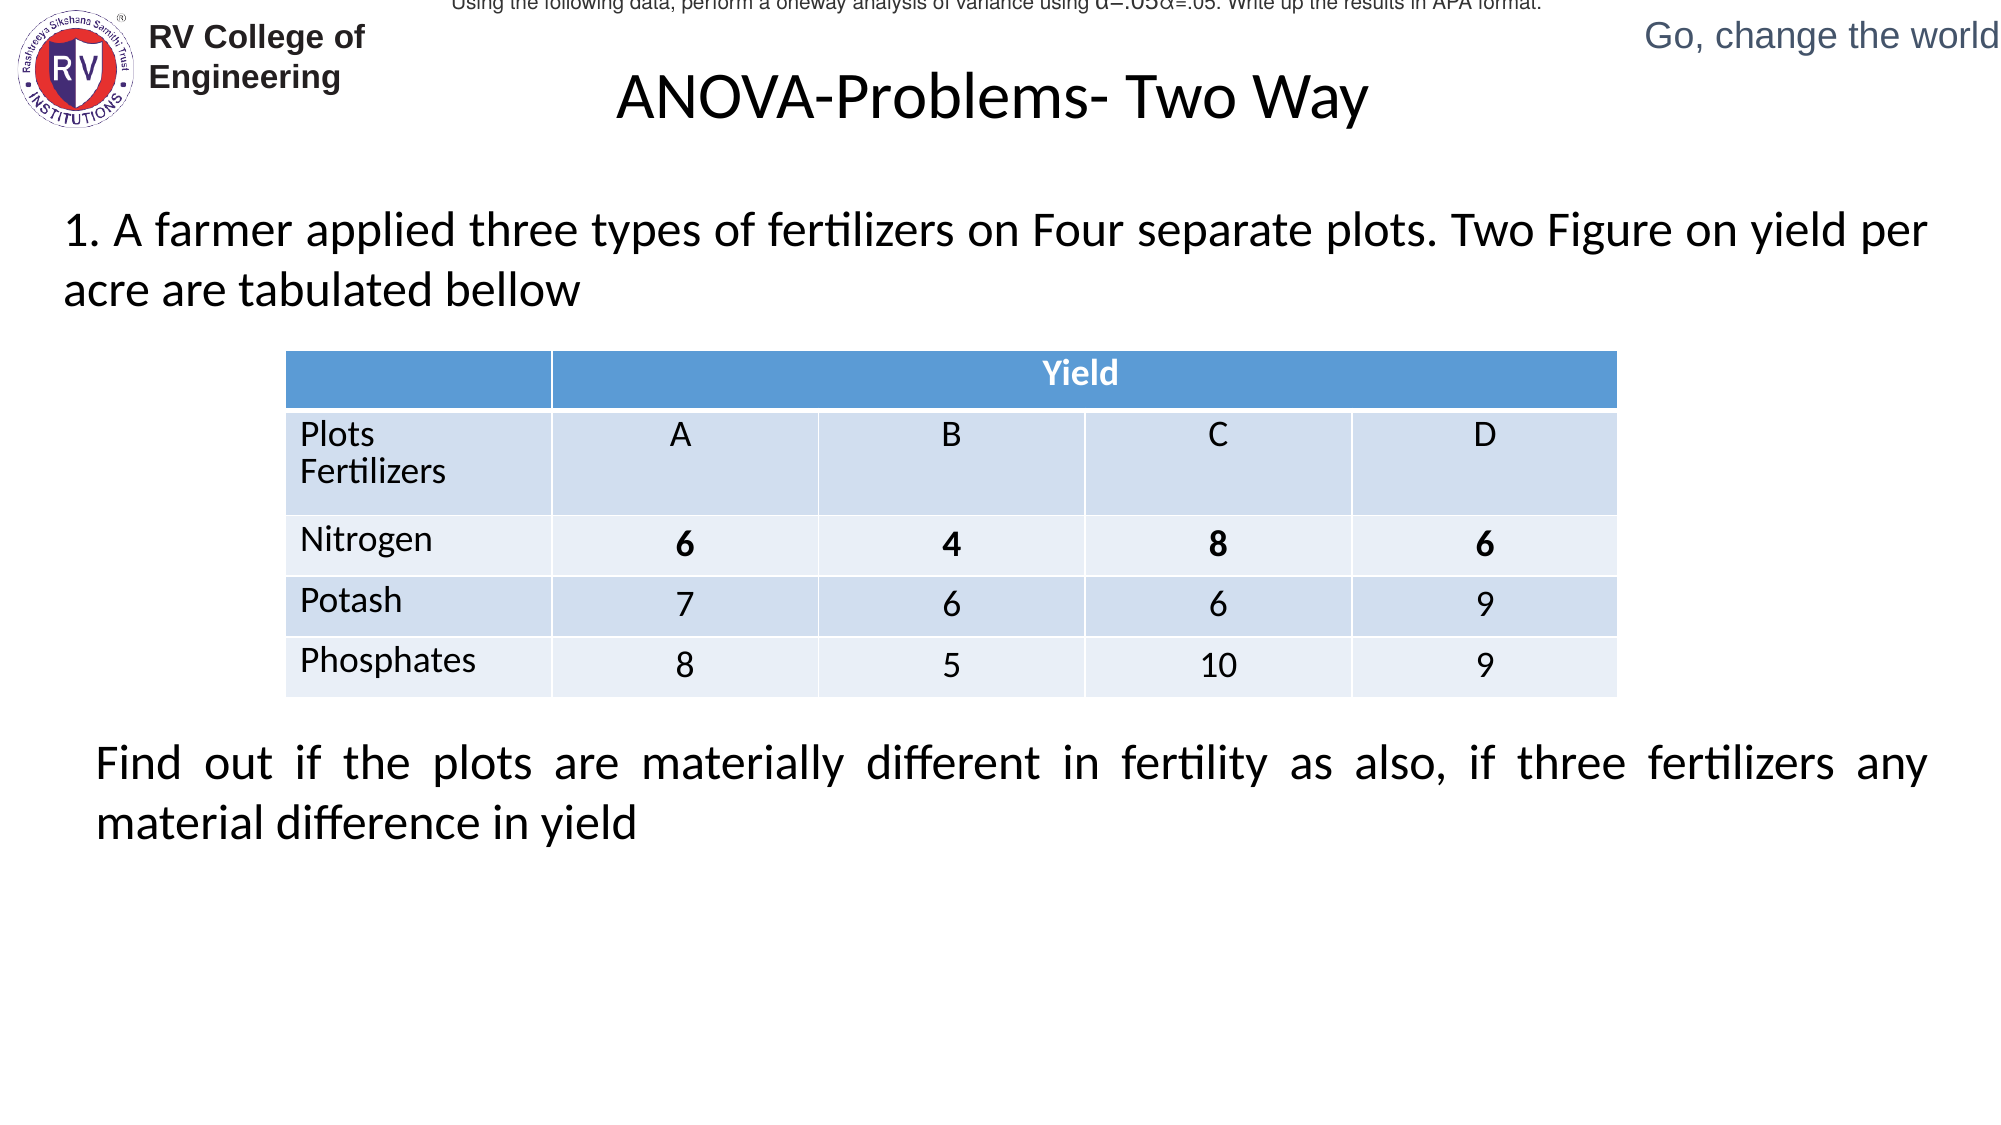

Using the following data, perform a oneway analysis of variance using α=.05α=.05. Write up the results in APA format.
ANOVA-Problems- Two Way
1. A farmer applied three types of fertilizers on Four separate plots. Two Figure on yield per acre are tabulated bellow
|  | Yield |  |  |  |
| --- | --- | --- | --- | --- |
| Plots Fertilizers | A | B | C | D |
| Nitrogen | 6 | 4 | 8 | 6 |
| Potash | 7 | 6 | 6 | 9 |
| Phosphates | 8 | 5 | 10 | 9 |
Find out if the plots are materially different in fertility as also, if three fertilizers any material difference in yield